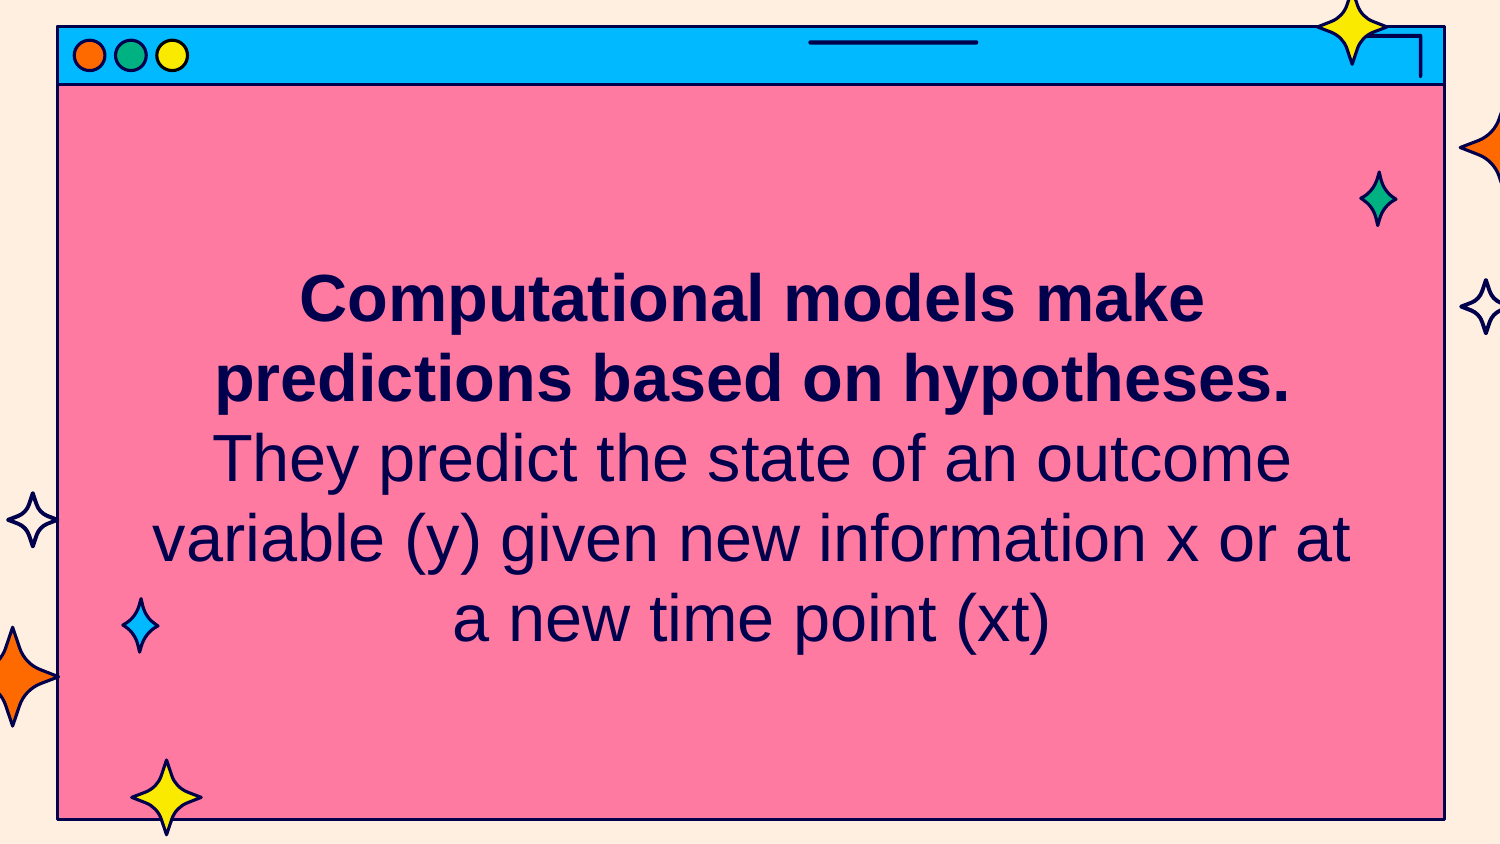

# Computational models make predictions based on hypotheses. They predict the state of an outcome variable (y) given new information x or at a new time point (xt)